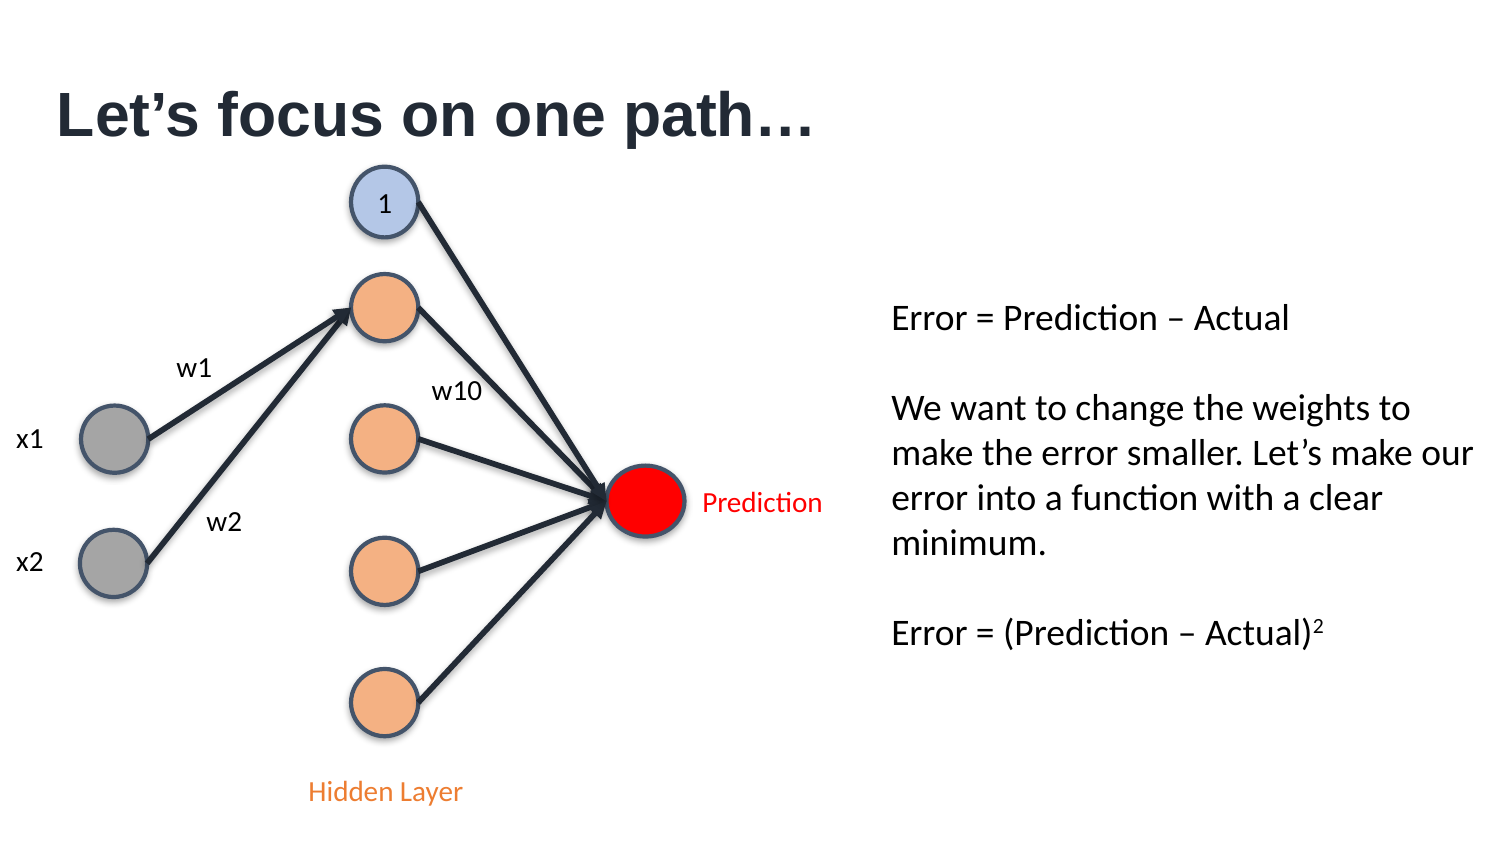

Let’s focus on one path…
1

Error = Prediction – Actual

We want to change the weights to make the error smaller. Let’s make our error into a function with a clear minimum.

Error = (Prediction – Actual)2
w1
w10

x1

Prediction
w2

x2

Hidden Layer